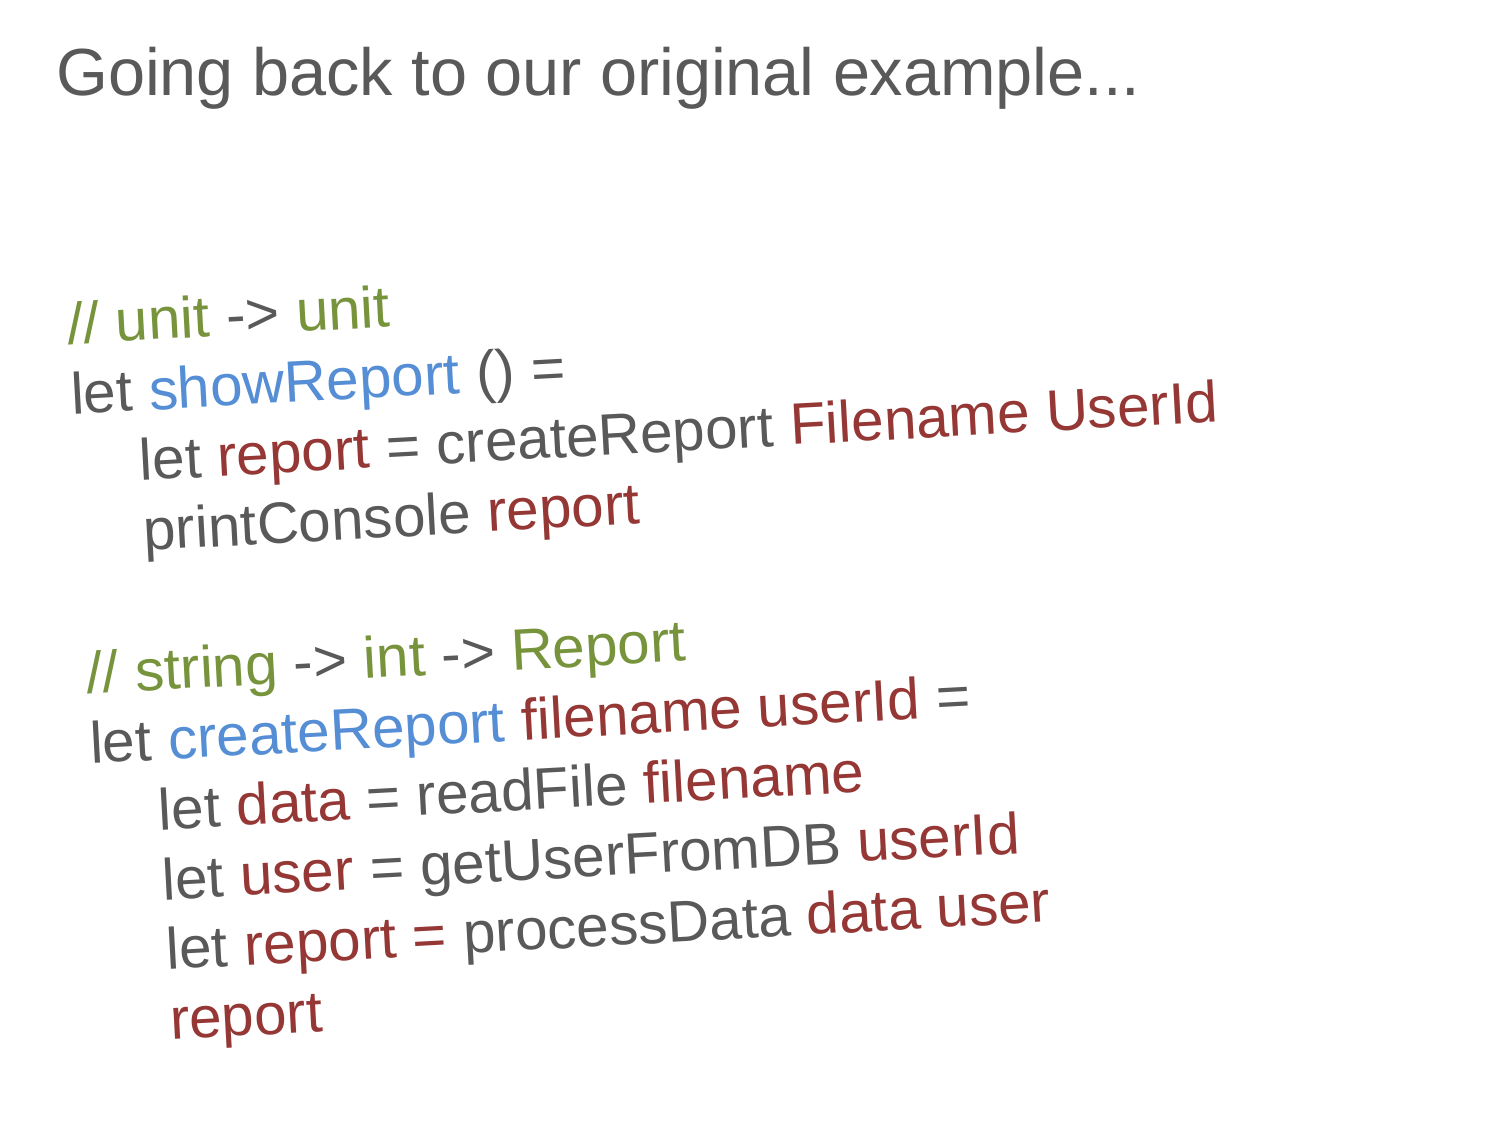

Going back to our original example...

// unit -> unit
let showReport () =
    let report = createReport Filename UserId
    printConsole report

// string -> int -> Report
let createReport filename userId =
    let data = readFile filename
    let user = getUserFromDB userId
    let report = processData data user
    report